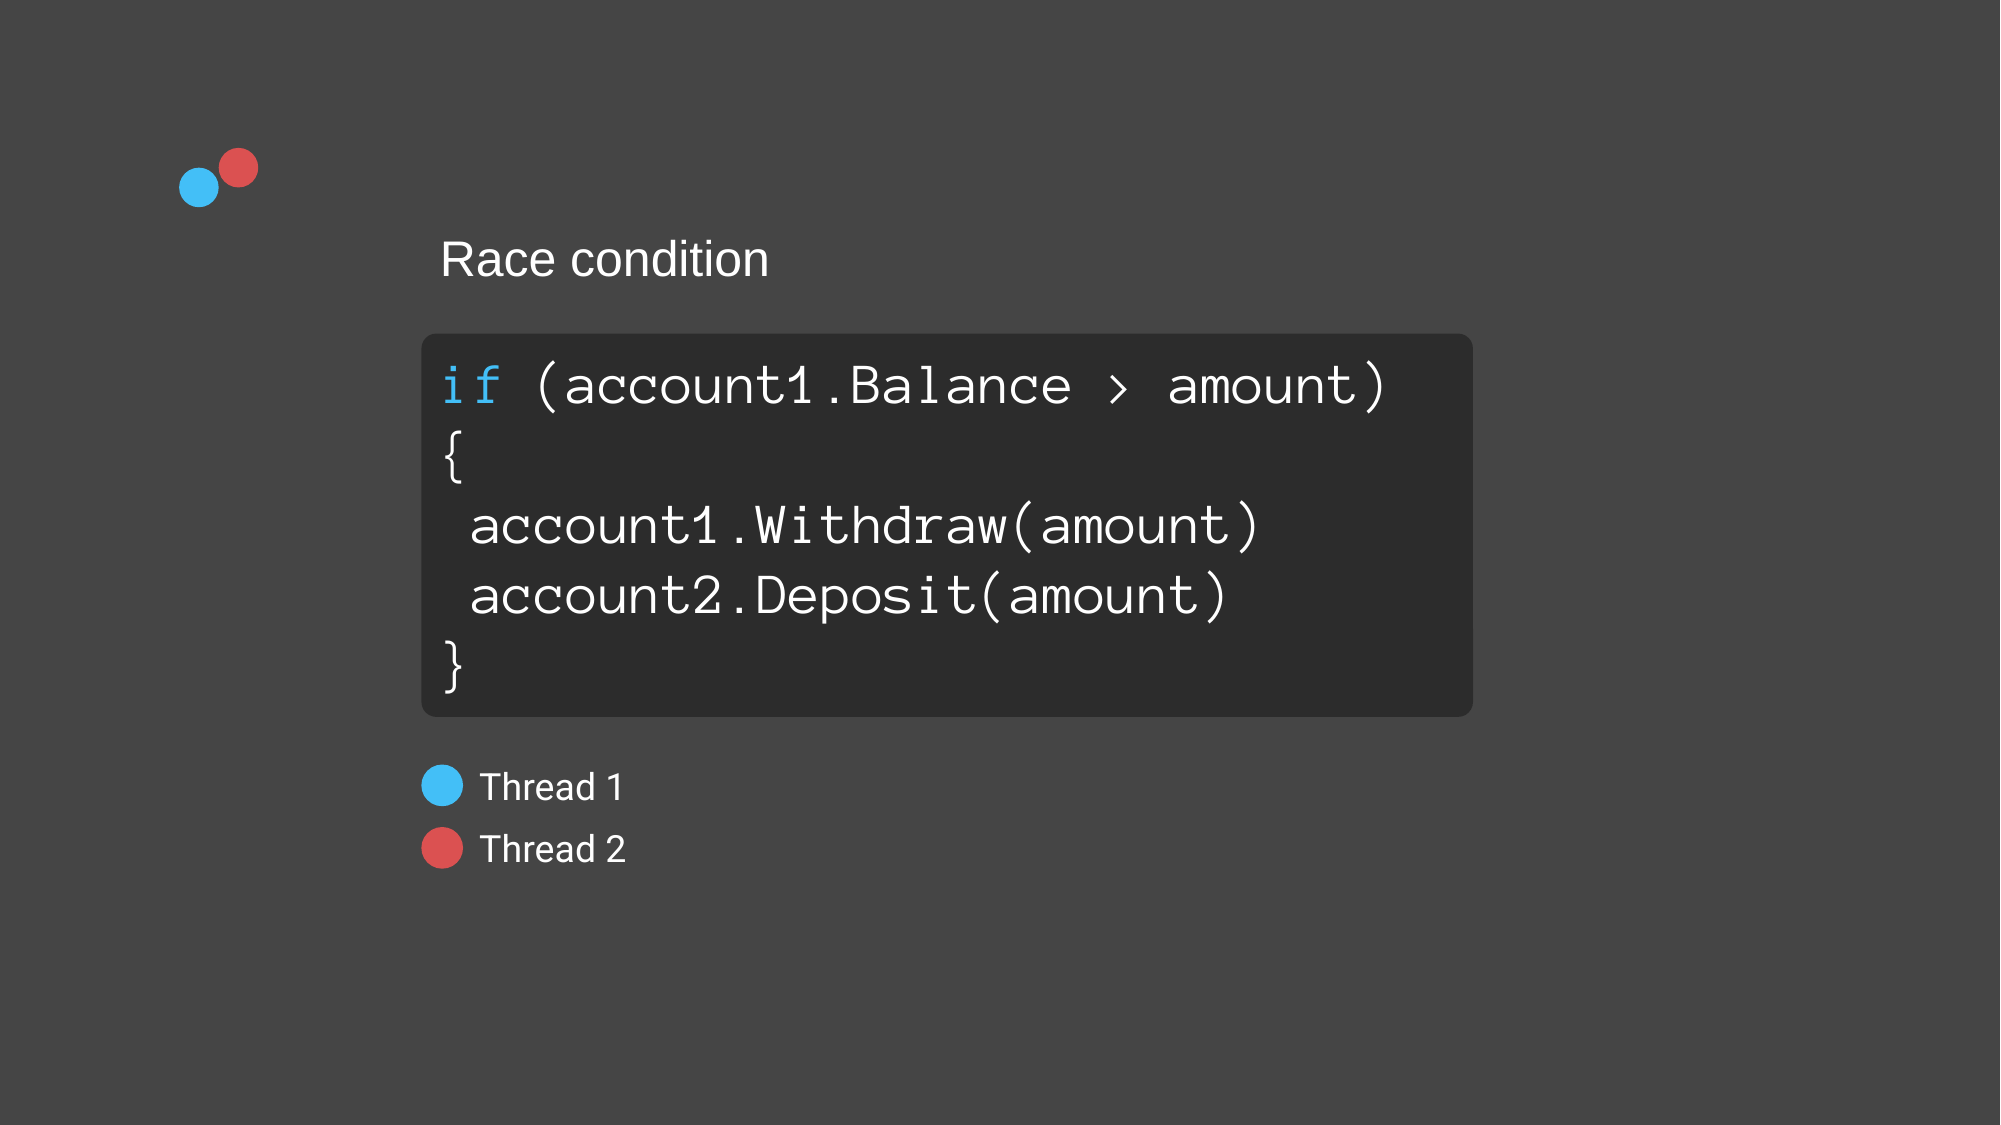

Race condition
if (account1.Balance > amount)
{
 account1.Withdraw(amount)
 account2.Deposit(amount)
}
Thread 1

Thread 2